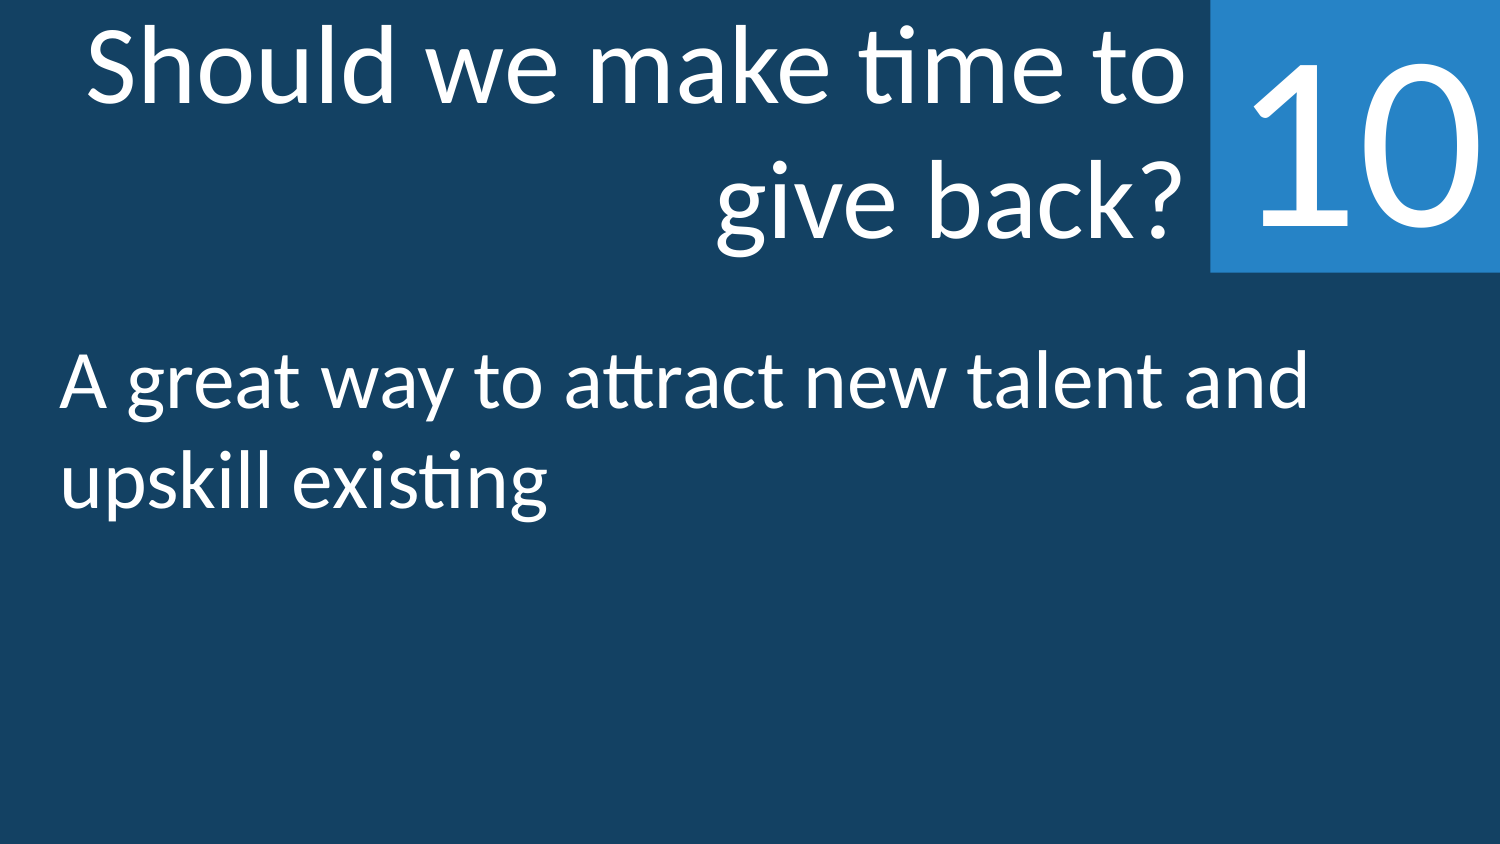

10
Should we make time to give back?

A great way to attract new talent and upskill existing